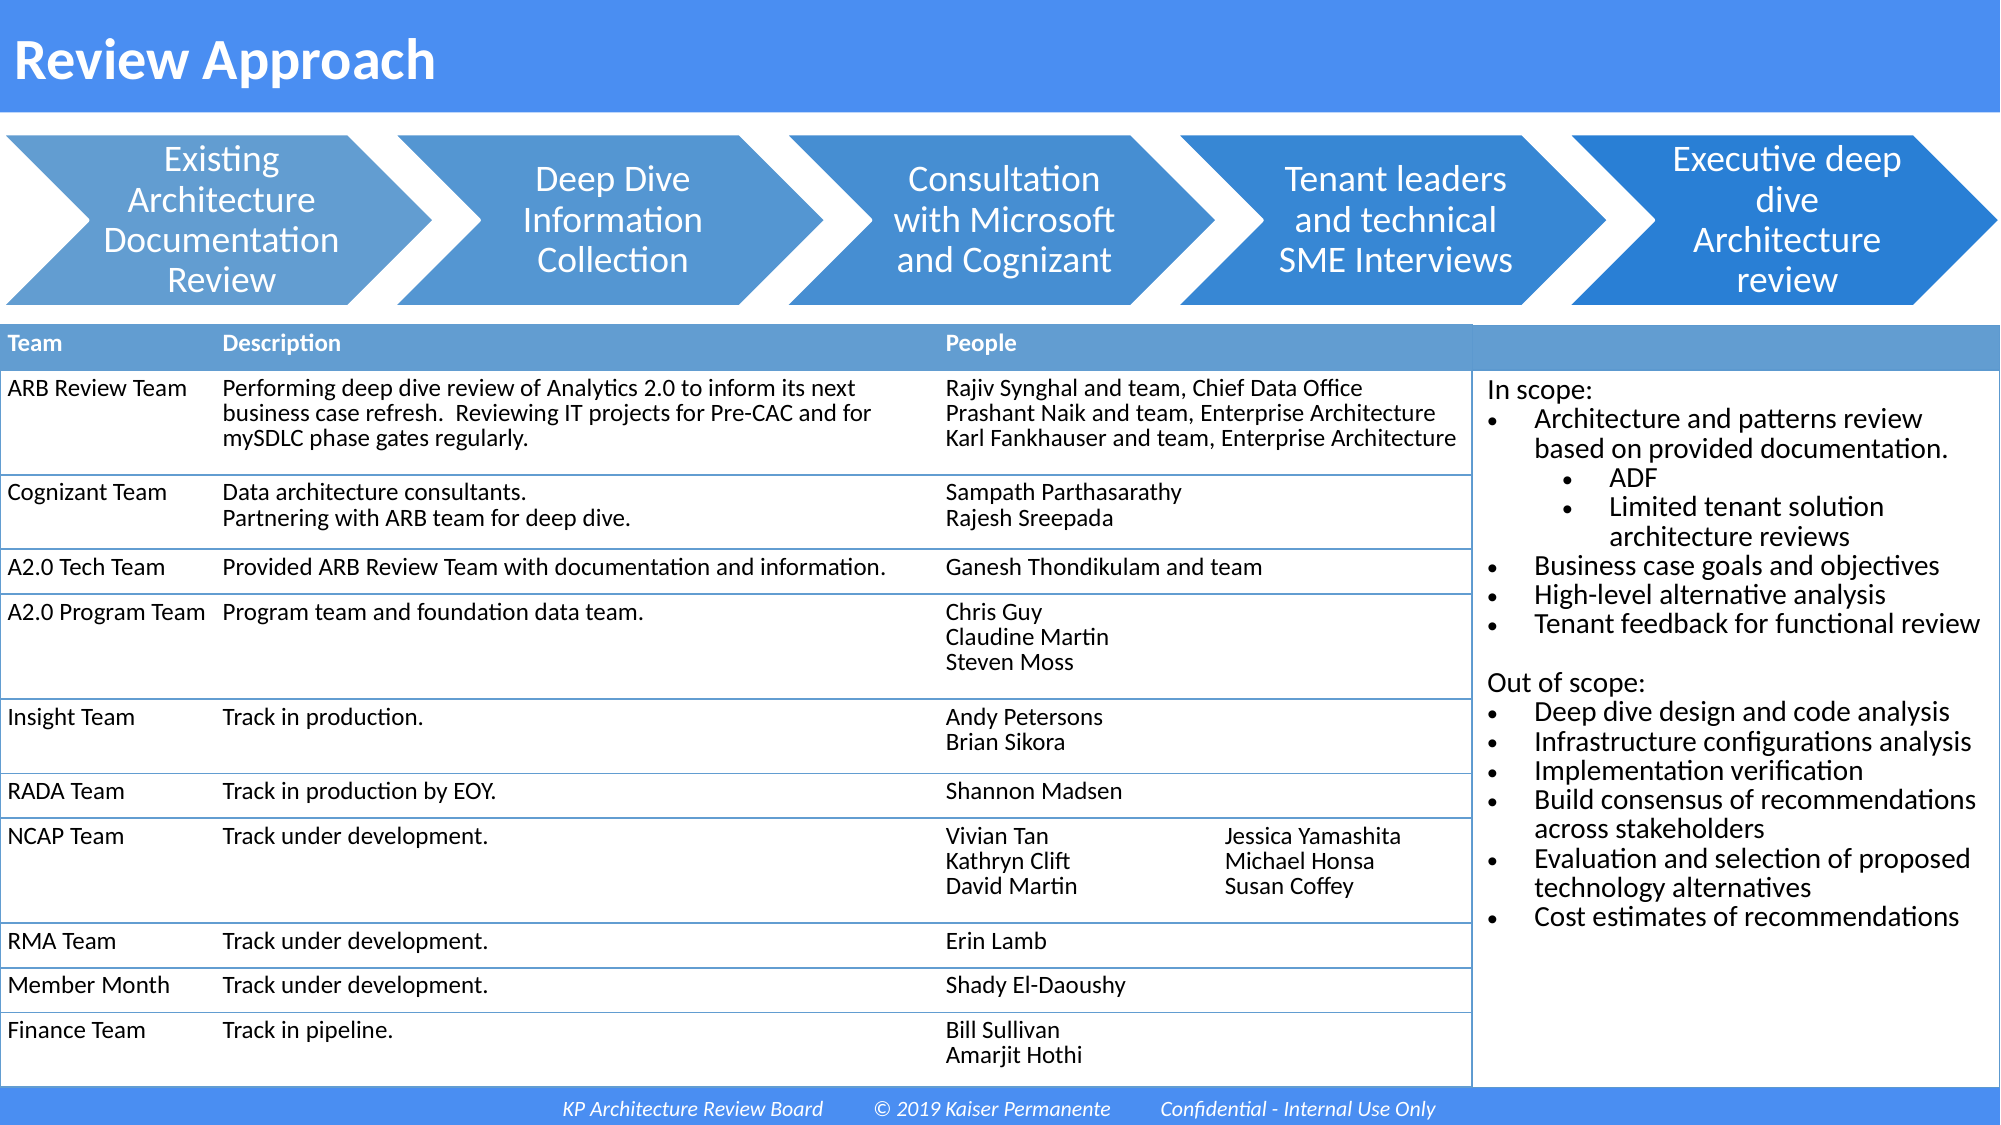

# Review Approach
Existing Architecture Documentation Review
Deep Dive Information Collection
Consultation with Microsoft and Cognizant
Tenant leaders and technical SME Interviews
Executive deep dive Architecture review

|  |
| --- |
| In scope: Architecture and patterns review based on provided documentation. ADF Limited tenant solution architecture reviews Business case goals and objectives High-level alternative analysis Tenant feedback for functional review Out of scope: Deep dive design and code analysis Infrastructure configurations analysis Implementation verification Build consensus of recommendations across stakeholders Evaluation and selection of proposed technology alternatives Cost estimates of recommendations |
| Team | Description | People |  |
| --- | --- | --- | --- |
| ARB Review Team | Performing deep dive review of Analytics 2.0 to inform its next business case refresh. Reviewing IT projects for Pre-CAC and for mySDLC phase gates regularly. | Rajiv Synghal and team, Chief Data Office Prashant Naik and team, Enterprise Architecture Karl Fankhauser and team, Enterprise Architecture |  |
| Cognizant Team | Data architecture consultants. Partnering with ARB team for deep dive. | Sampath Parthasarathy Rajesh Sreepada |  |
| A2.0 Tech Team | Provided ARB Review Team with documentation and information. | Ganesh Thondikulam and team |  |
| A2.0 Program Team | Program team and foundation data team. | Chris Guy Claudine Martin Steven Moss |  |
| Insight Team | Track in production. | Andy Petersons Brian Sikora |  |
| RADA Team | Track in production by EOY. | Shannon Madsen |  |
| NCAP Team | Track under development. | Vivian Tan Kathryn Clift David Martin | Jessica Yamashita Michael Honsa Susan Coffey |
| RMA Team | Track under development. | Erin Lamb |  |
| Member Month | Track under development. | Shady El-Daoushy |  |
| Finance Team | Track in pipeline. | Bill Sullivan Amarjit Hothi |  |
KP Architecture Review Board          © 2019 Kaiser Permanente          Confidential - Internal Use Only